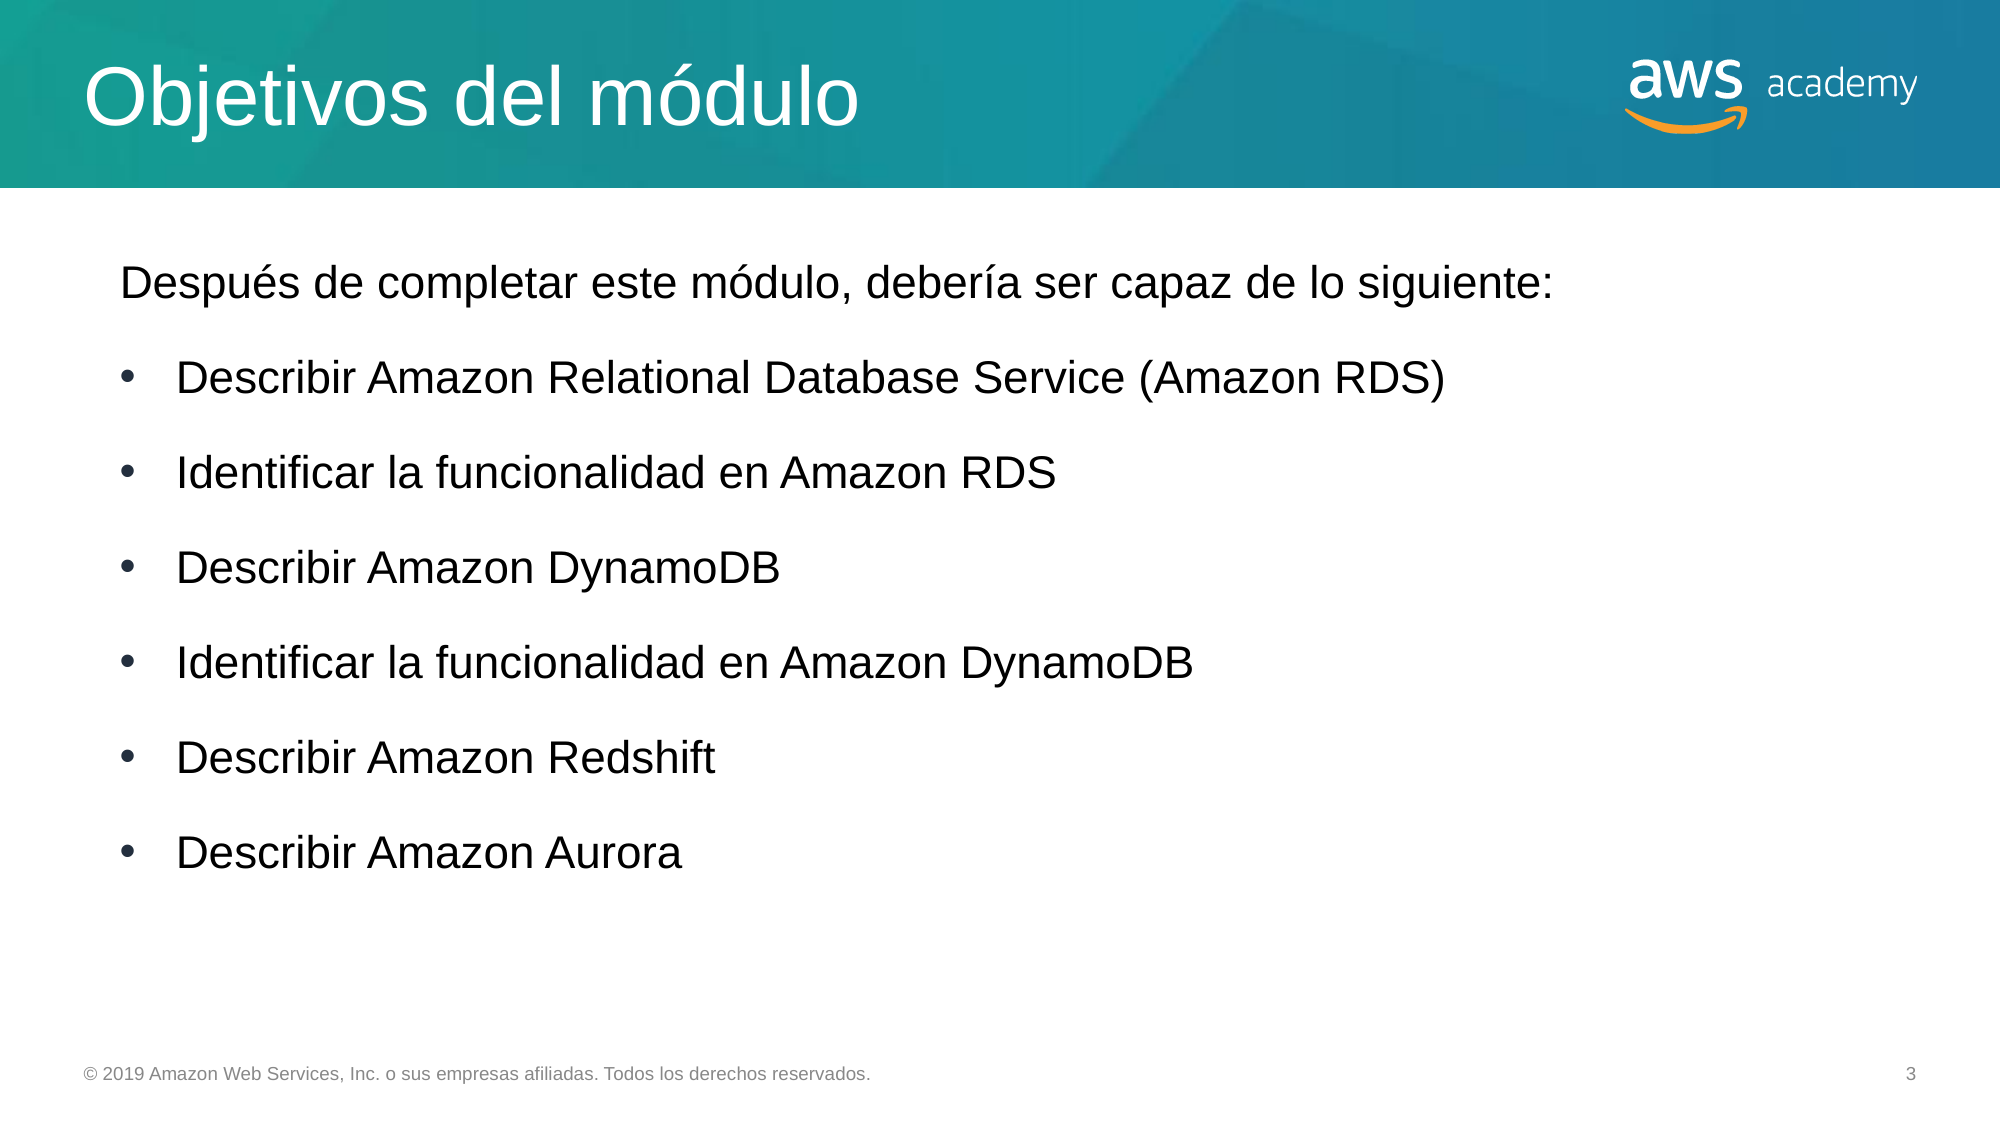

# Objetivos del módulo
Después de completar este módulo, debería ser capaz de lo siguiente:
Describir Amazon Relational Database Service (Amazon RDS)
Identificar la funcionalidad en Amazon RDS
Describir Amazon DynamoDB
Identificar la funcionalidad en Amazon DynamoDB
Describir Amazon Redshift
Describir Amazon Aurora
© 2019 Amazon Web Services, Inc. o sus empresas afiliadas. Todos los derechos reservados.
3